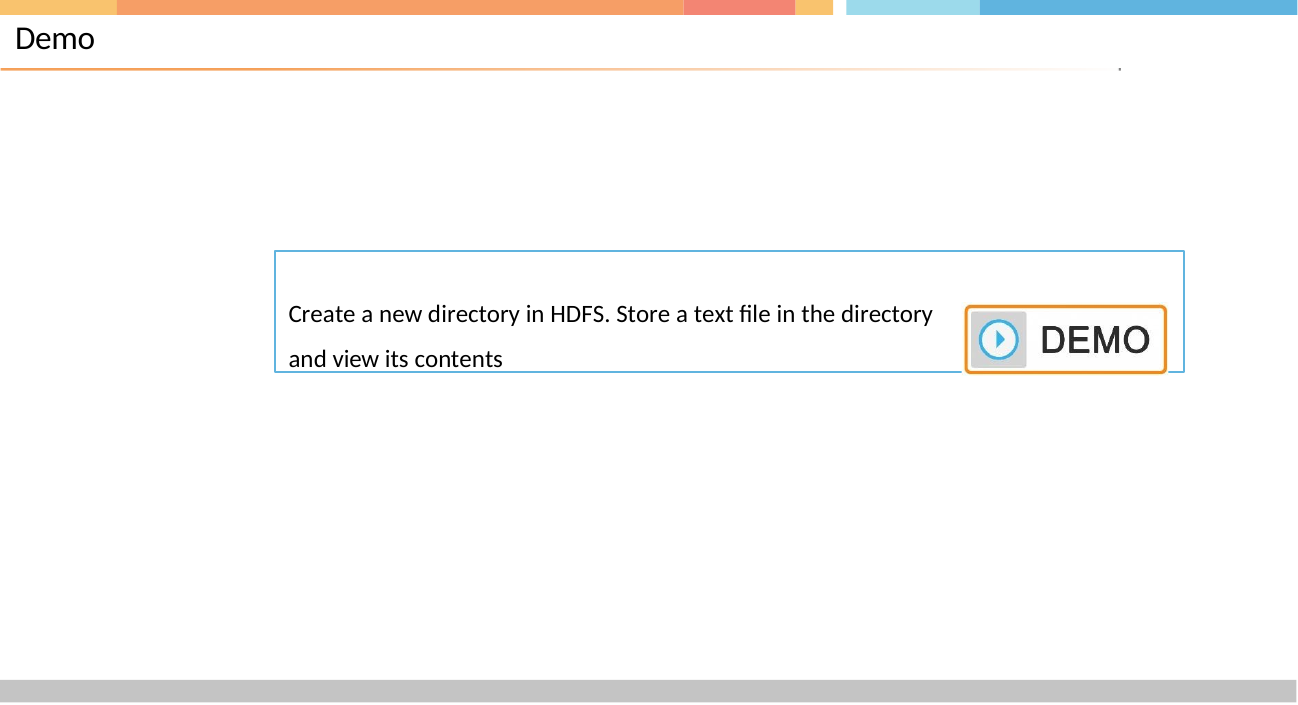

# Demo

Create a new directory in HDFS. Store a text file in the directory and view its contents